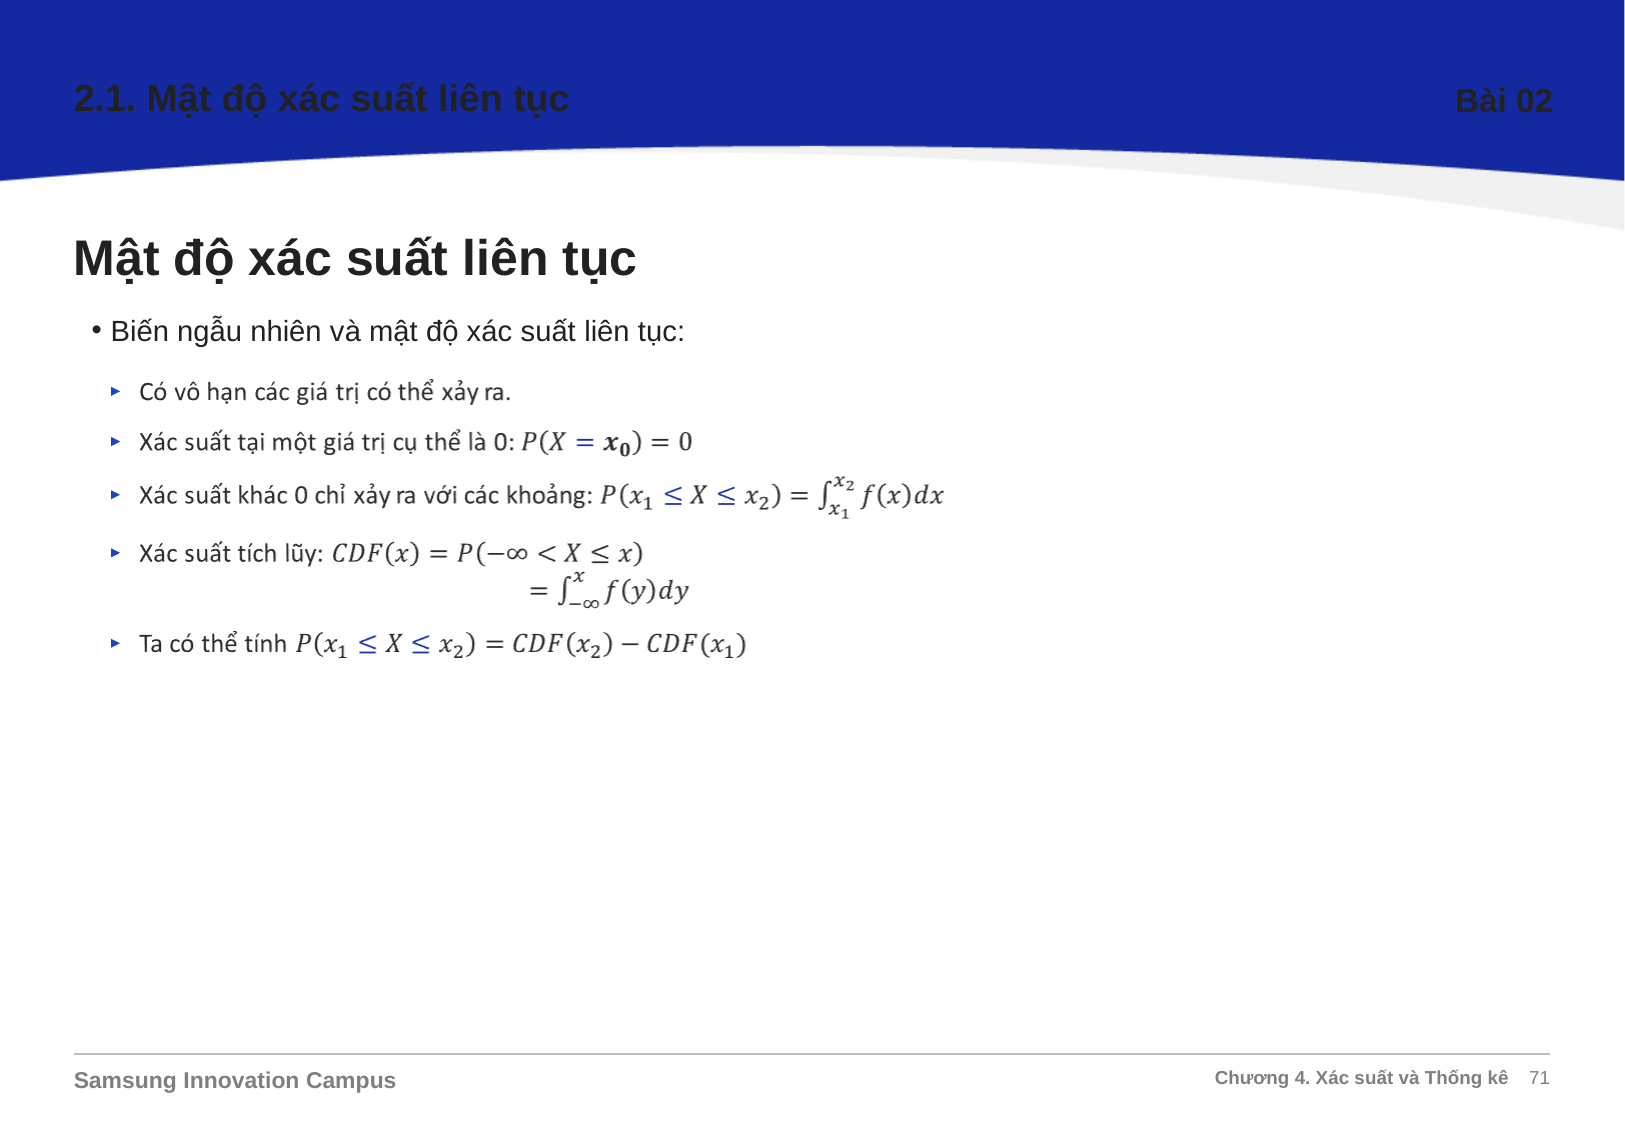

2.1. Mật độ xác suất liên tục
Bài 02
Mật độ xác suất liên tục
Biến ngẫu nhiên và mật độ xác suất liên tục: